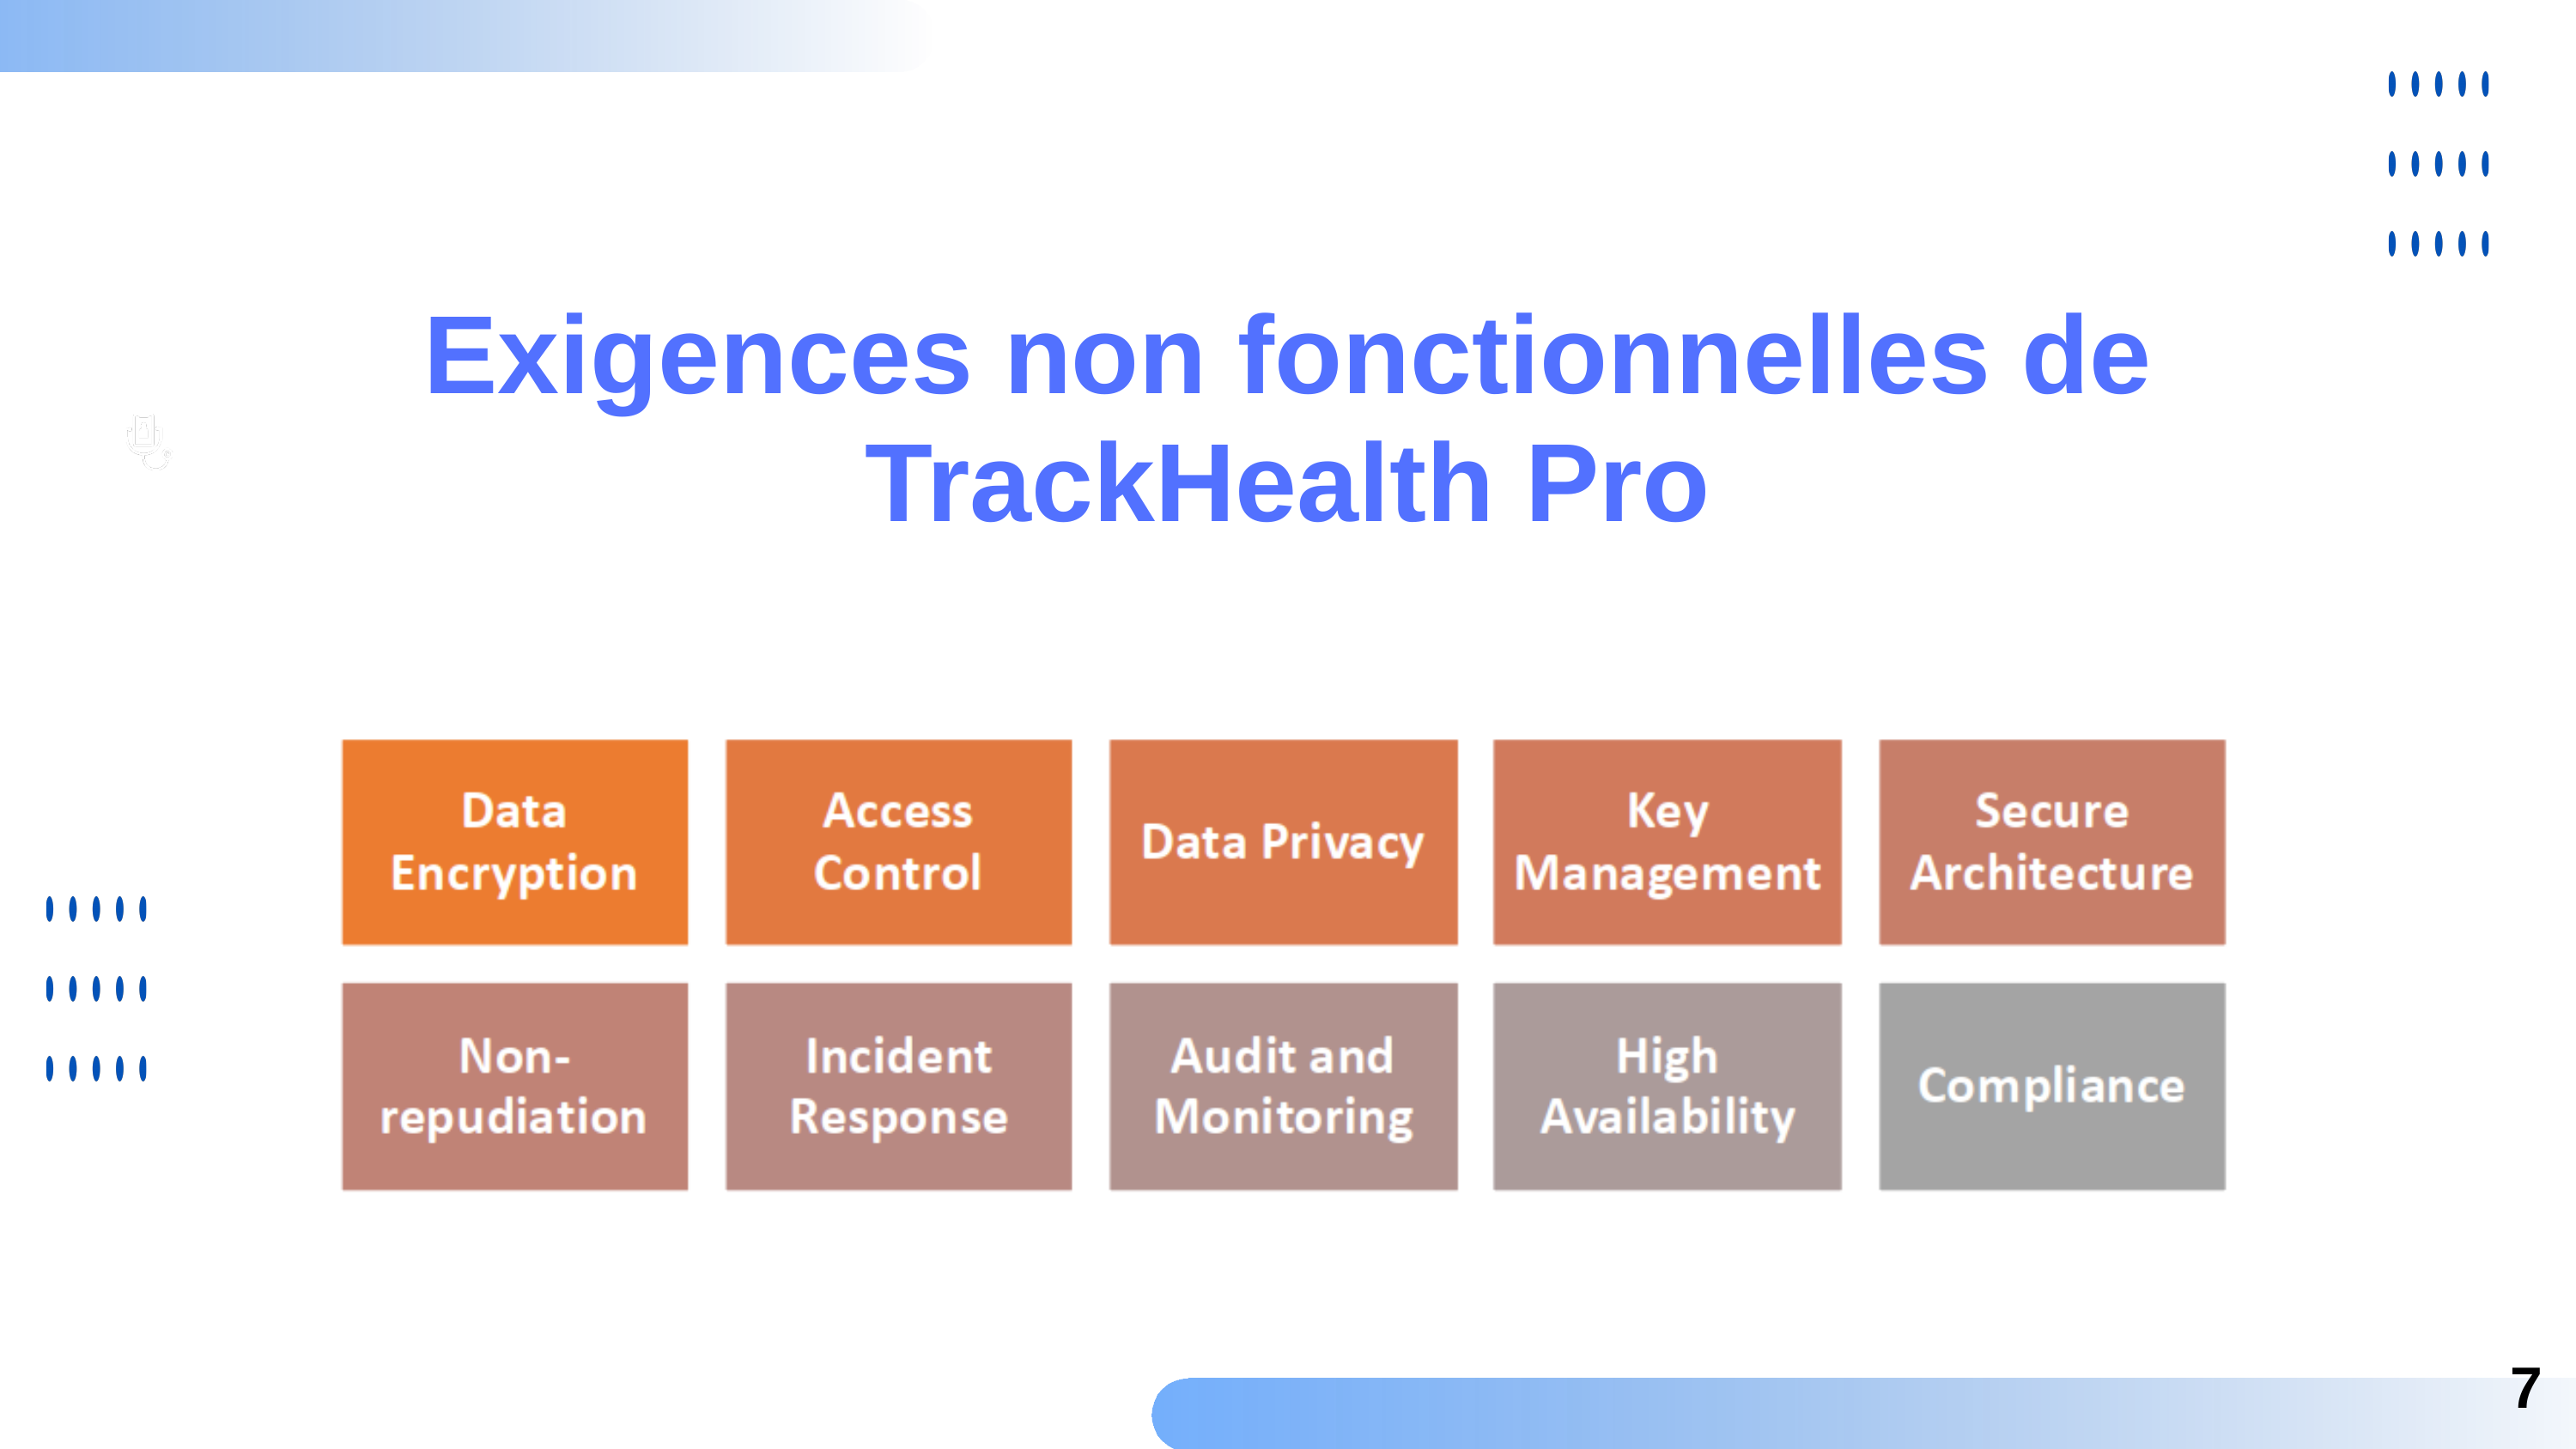

Exigences non fonctionnelles de TrackHealth Pro

7